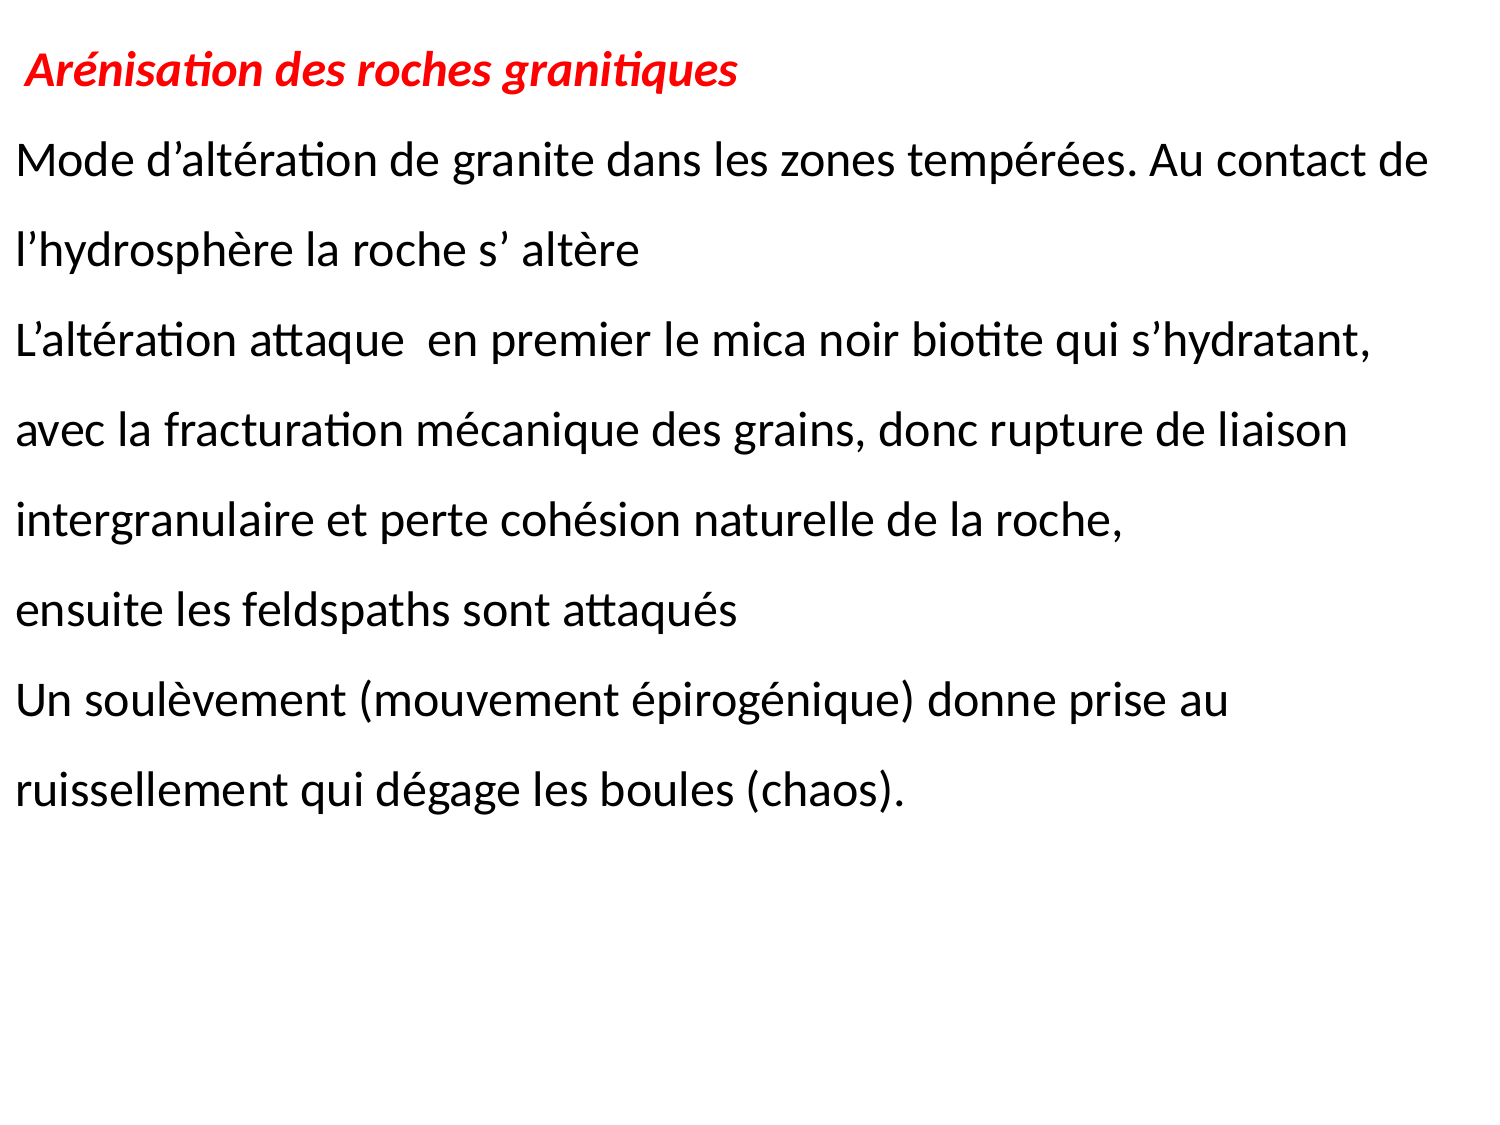

Arénisation des roches granitiques
Mode d’altération de granite dans les zones tempérées. Au contact de l’hydrosphère la roche s’ altère
L’altération attaque  en premier le mica noir biotite qui s’hydratant, avec la fracturation mécanique des grains, donc rupture de liaison intergranulaire et perte cohésion naturelle de la roche,
ensuite les feldspaths sont attaqués
Un soulèvement (mouvement épirogénique) donne prise au ruissellement qui dégage les boules (chaos).